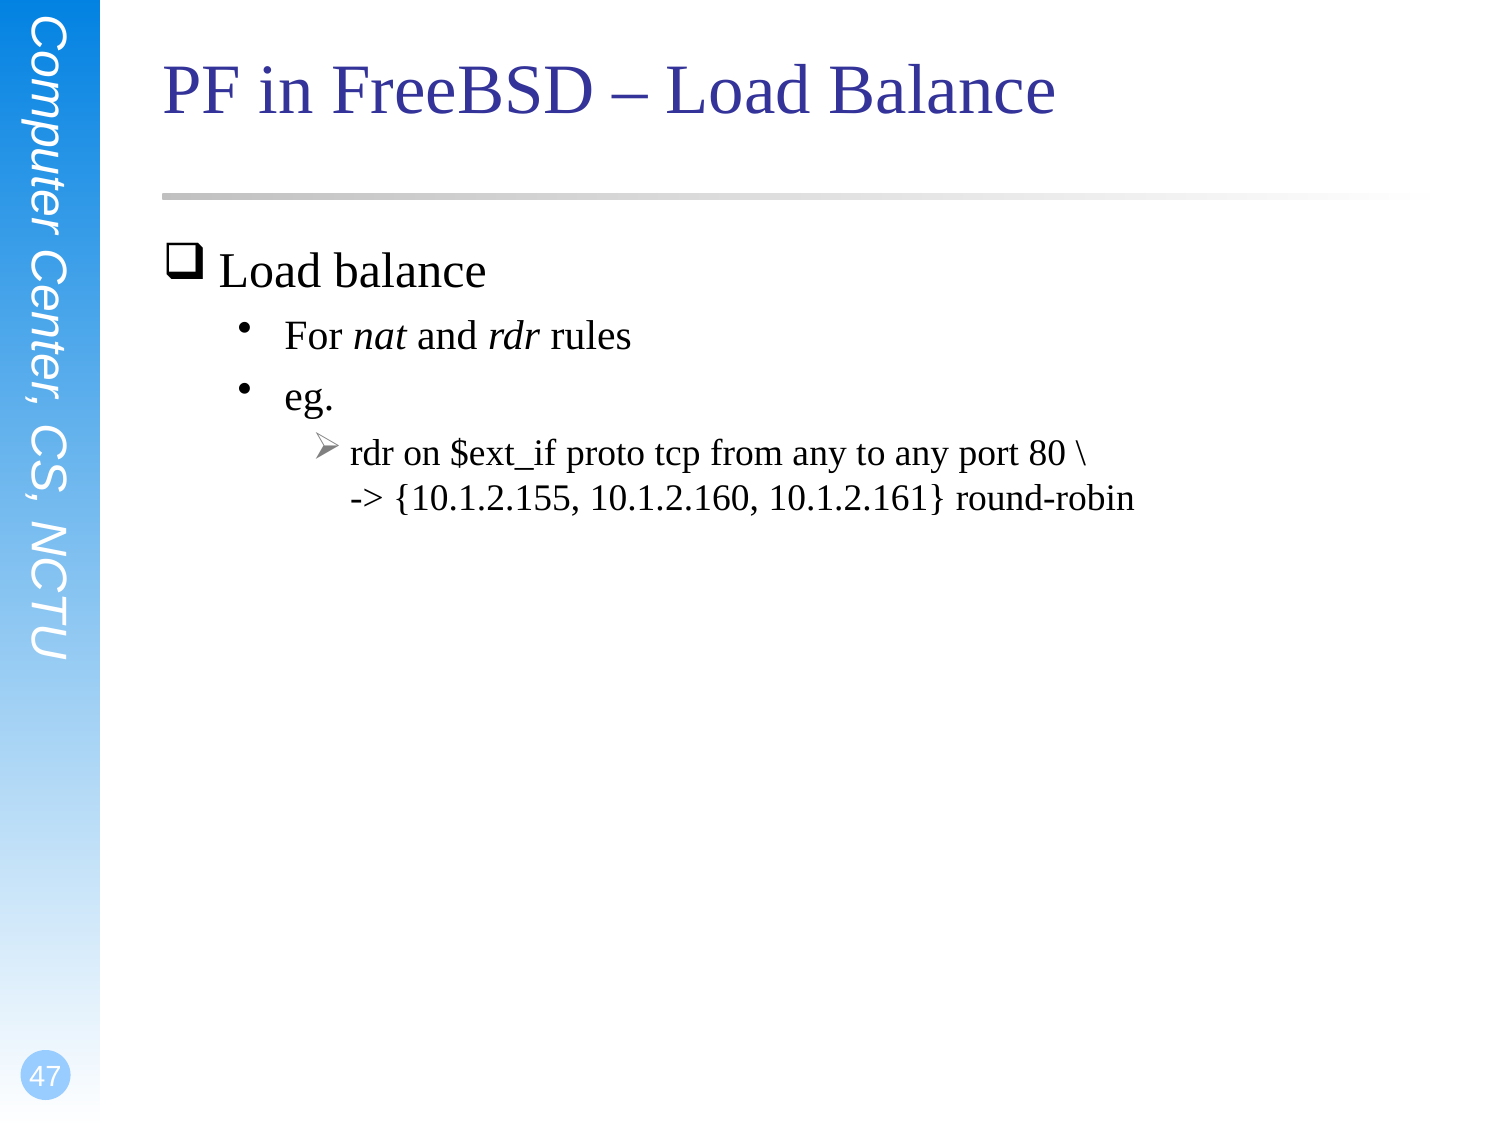

# PF in FreeBSD – Load Balance
Load balance
For nat and rdr rules
eg.
rdr on $ext_if proto tcp from any to any port 80 \
-> {10.1.2.155, 10.1.2.160, 10.1.2.161} round-robin